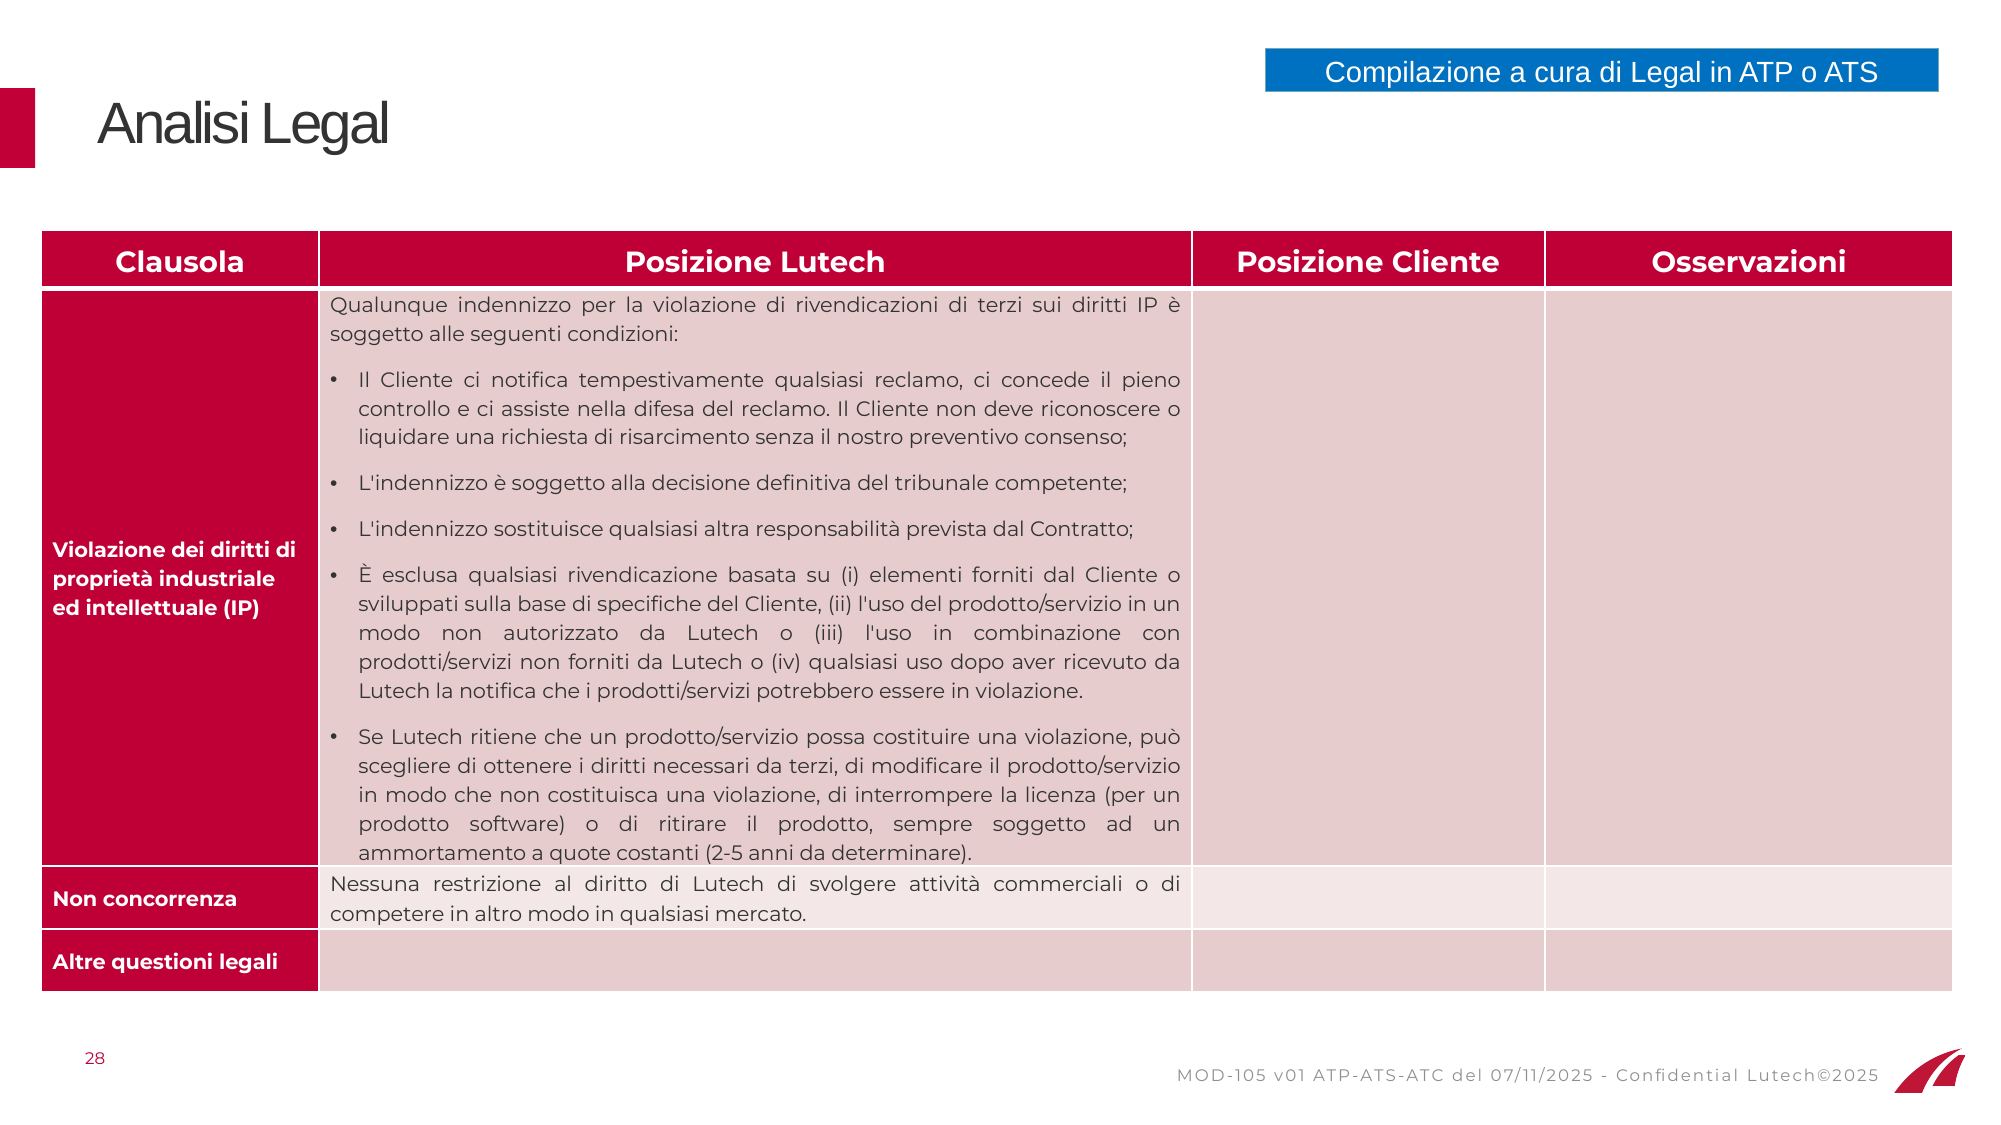

Compilazione a cura di Legal in ATP o ATS
# Analisi Legal
| Clausola | Posizione Lutech | Posizione Cliente | Osservazioni |
| --- | --- | --- | --- |
| Violazione dei diritti di proprietà industriale ed intellettuale (IP) | Qualunque indennizzo per la violazione di rivendicazioni di terzi sui diritti IP è soggetto alle seguenti condizioni: Il Cliente ci notifica tempestivamente qualsiasi reclamo, ci concede il pieno controllo e ci assiste nella difesa del reclamo. Il Cliente non deve riconoscere o liquidare una richiesta di risarcimento senza il nostro preventivo consenso; L'indennizzo è soggetto alla decisione definitiva del tribunale competente; L'indennizzo sostituisce qualsiasi altra responsabilità prevista dal Contratto; È esclusa qualsiasi rivendicazione basata su (i) elementi forniti dal Cliente o sviluppati sulla base di specifiche del Cliente, (ii) l'uso del prodotto/servizio in un modo non autorizzato da Lutech o (iii) l'uso in combinazione con prodotti/servizi non forniti da Lutech o (iv) qualsiasi uso dopo aver ricevuto da Lutech la notifica che i prodotti/servizi potrebbero essere in violazione. Se Lutech ritiene che un prodotto/servizio possa costituire una violazione, può scegliere di ottenere i diritti necessari da terzi, di modificare il prodotto/servizio in modo che non costituisca una violazione, di interrompere la licenza (per un prodotto software) o di ritirare il prodotto, sempre soggetto ad un ammortamento a quote costanti (2-5 anni da determinare). |  |  |
| Non concorrenza | Nessuna restrizione al diritto di Lutech di svolgere attività commerciali o di competere in altro modo in qualsiasi mercato. |  |  |
| Altre questioni legali |  |  |  |